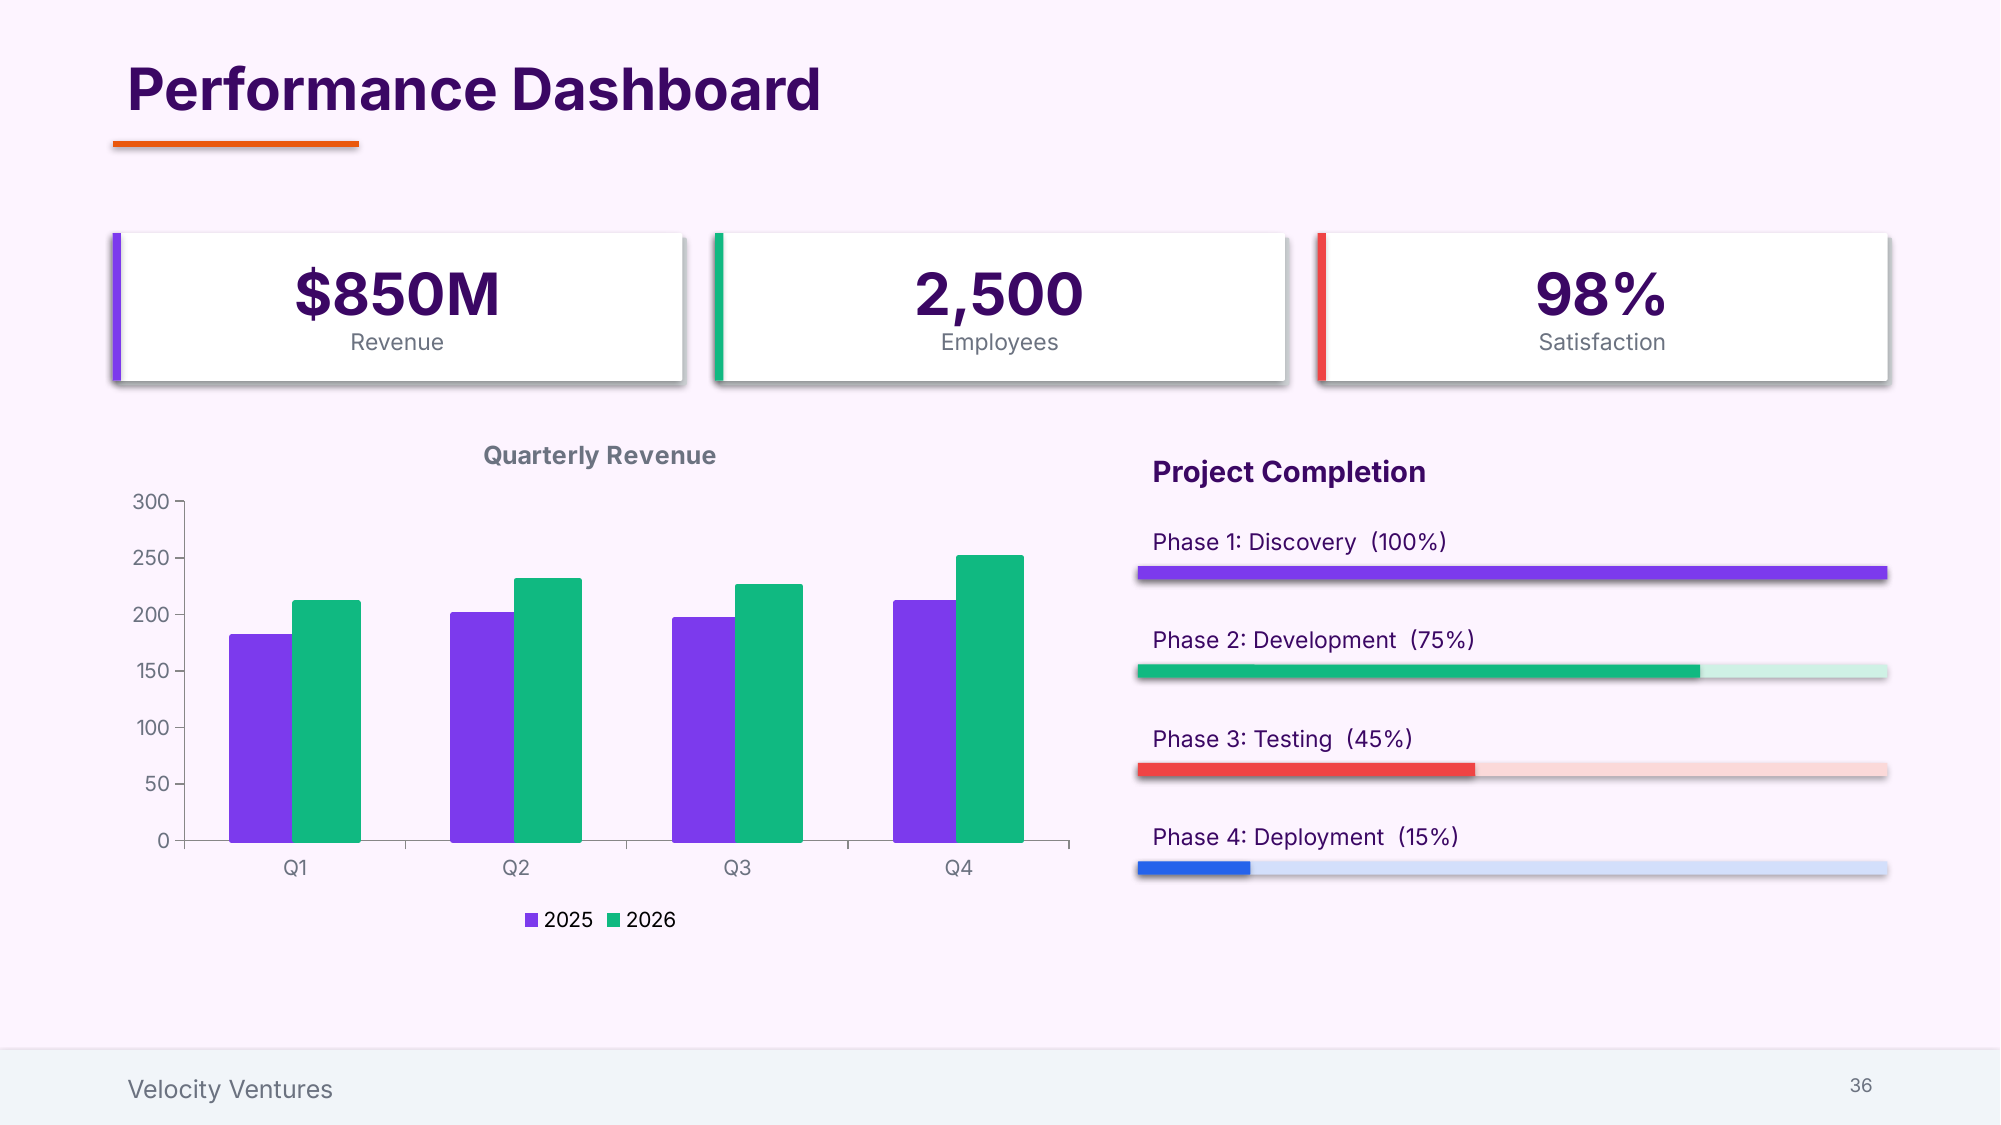

Performance Dashboard

$850M
2,500
98%
Revenue
Employees
Satisfaction

### Chart: Quarterly Revenue

| Category | 2025 | 2026 |
|---|---|---|
| Q1 | 180.0 | 210.0 |
| Q2 | 200.0 | 230.0 |
| Q3 | 195.0 | 225.0 |
| Q4 | 210.0 | 250.0 |
Project Completion
Phase 1: Discovery  (100%)

Phase 2: Development  (75%)

Phase 3: Testing  (45%)

Phase 4: Deployment  (15%)

Velocity Ventures
36